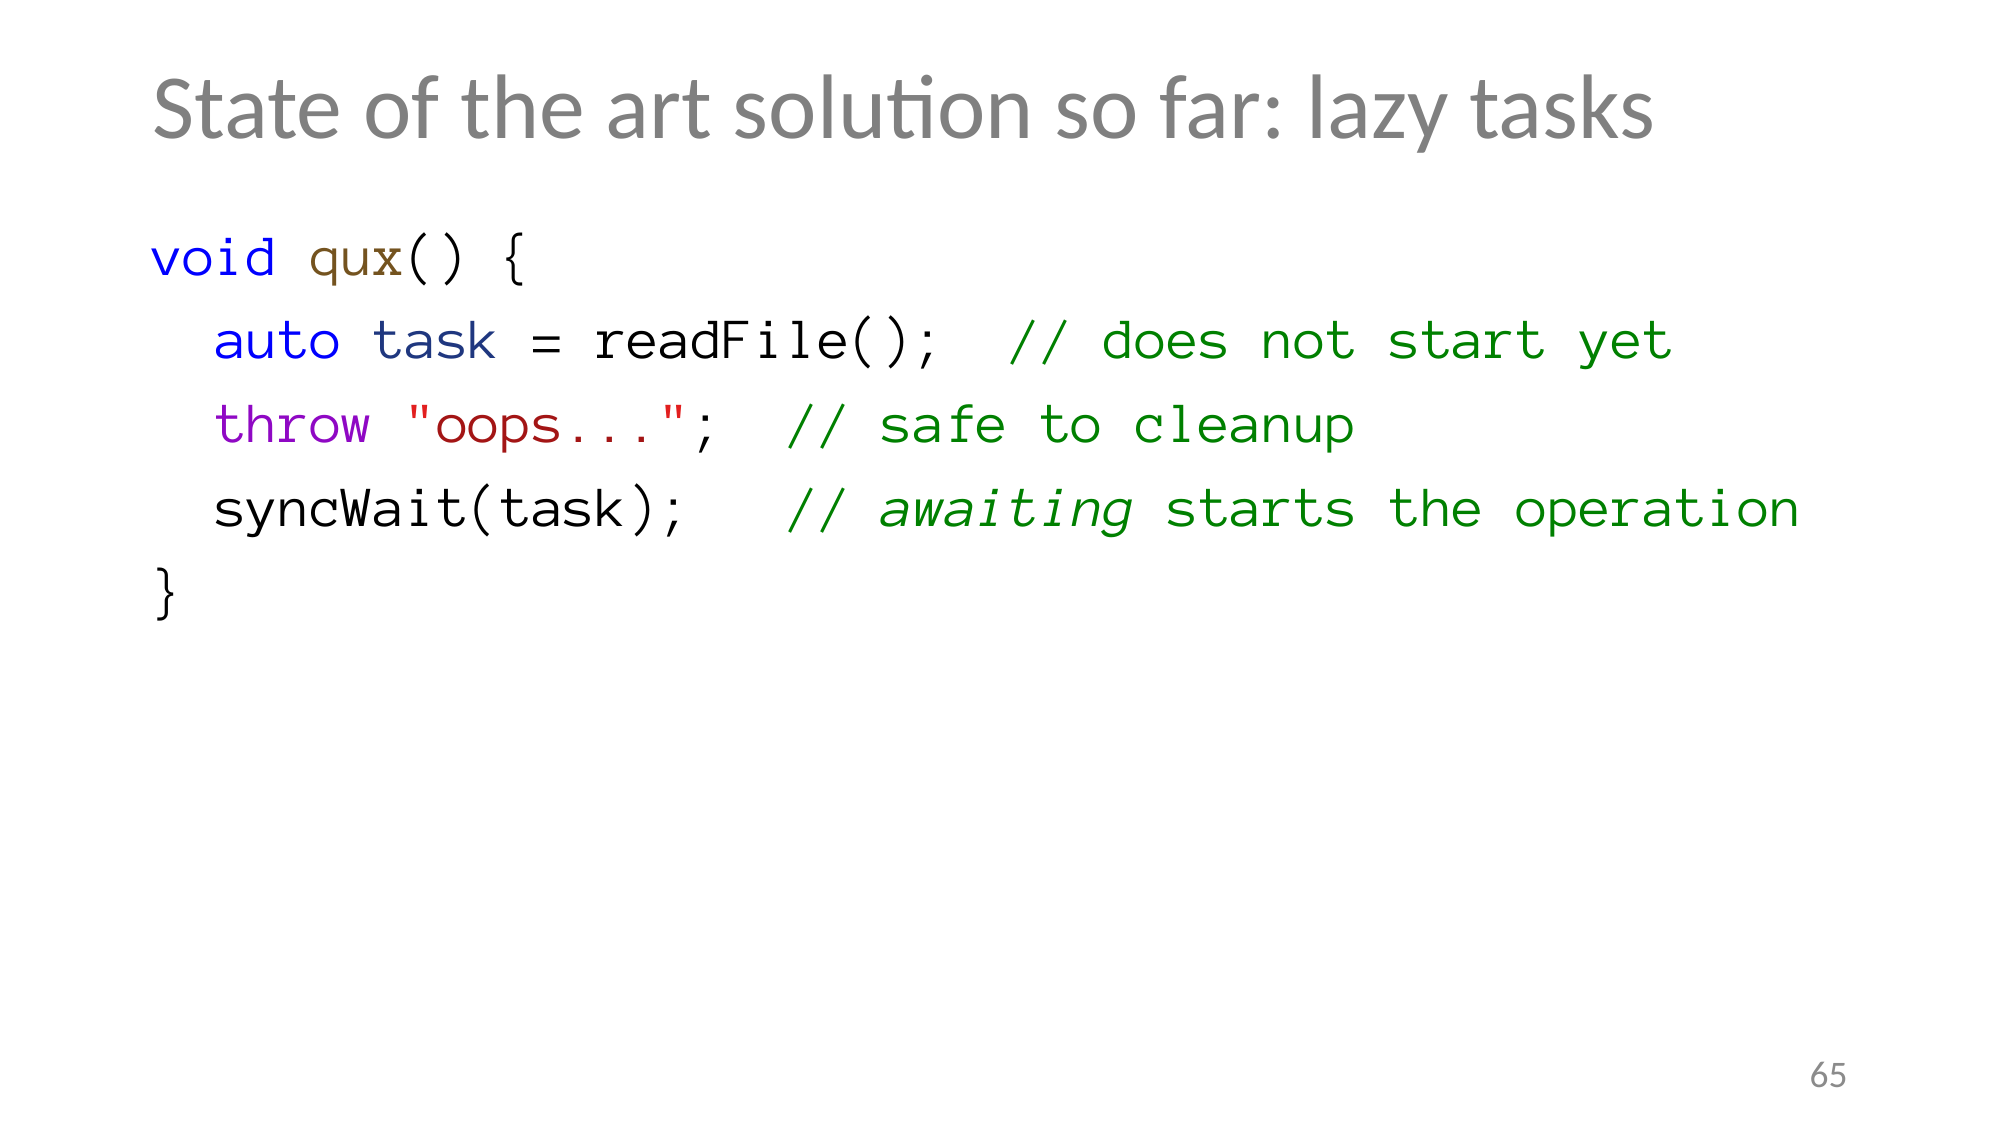

# State of the art solution so far: lazy tasks
void qux() {
  auto task = readFile();  // does not start yet
  throw "oops...";  // safe to cleanup
  syncWait(task);   // awaiting starts the operation
}
65